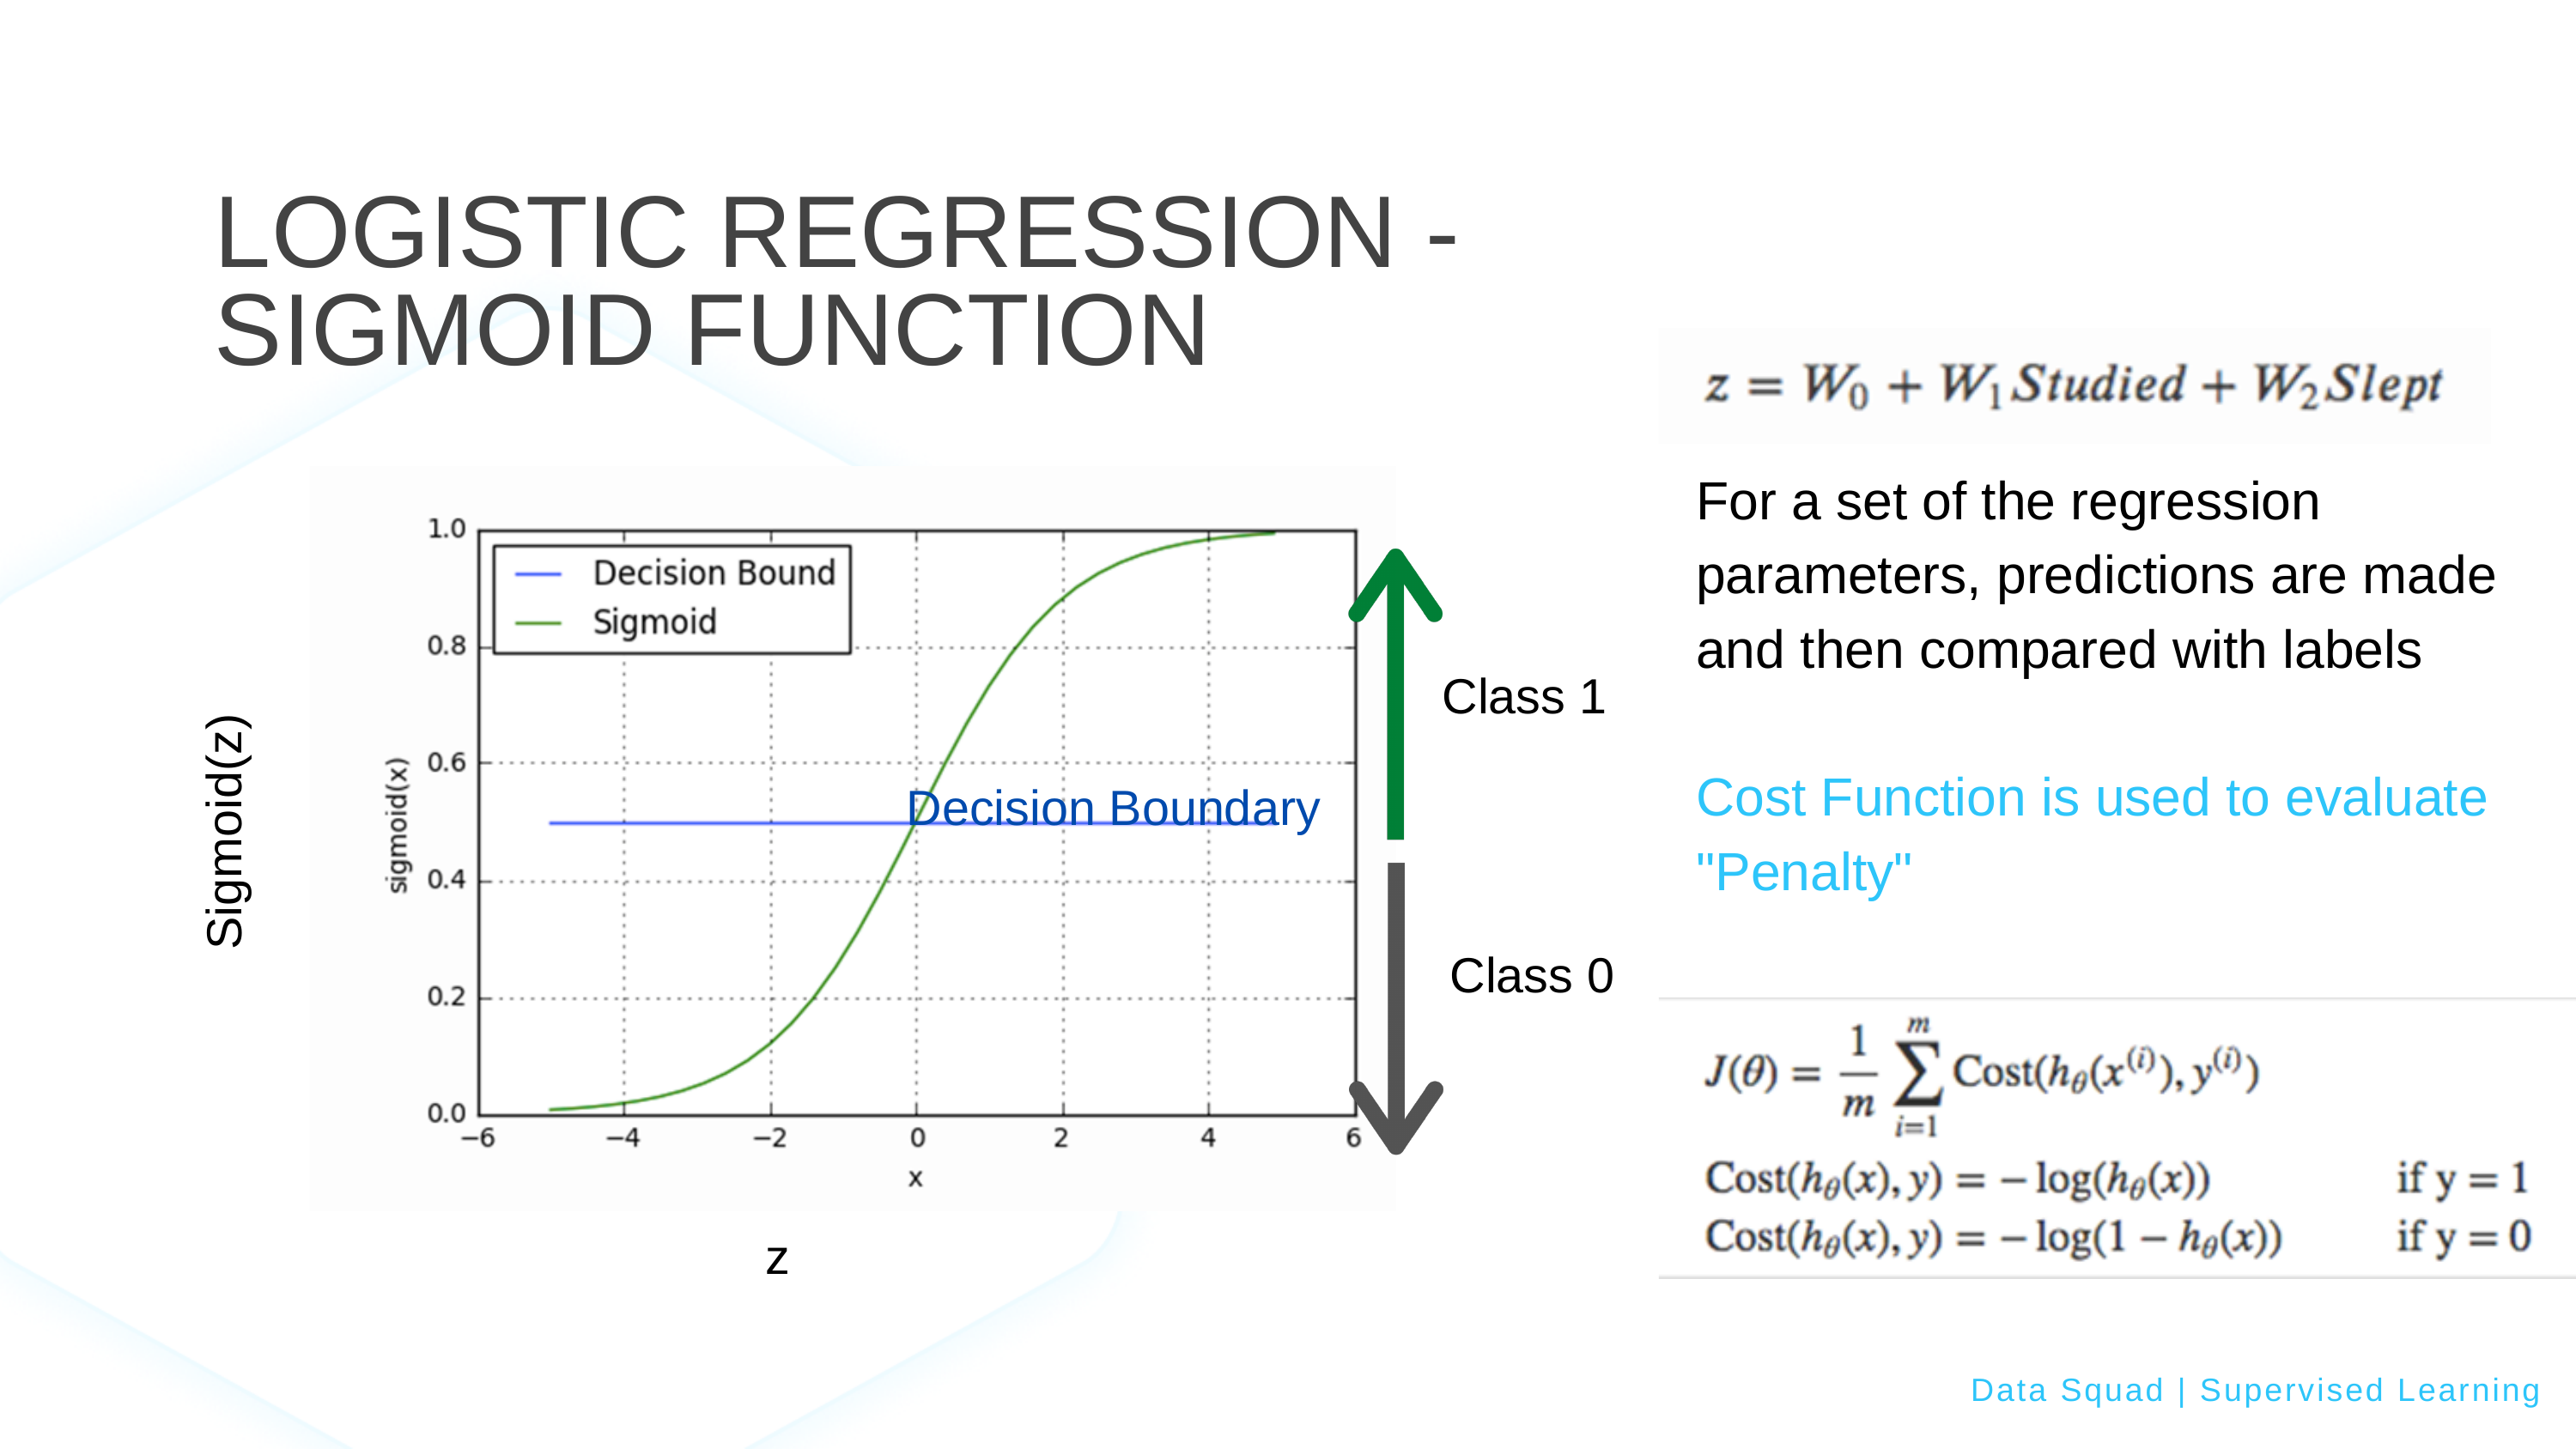

LOGISTIC REGRESSION - SIGMOID FUNCTION

For a set of the regression parameters, predictions are made and then compared with labels

Cost Function is used to evaluate "Penalty"

Class 1
Decision Boundary
Sigmoid(z)

Class 0

z
Data Squad | Supervised Learning